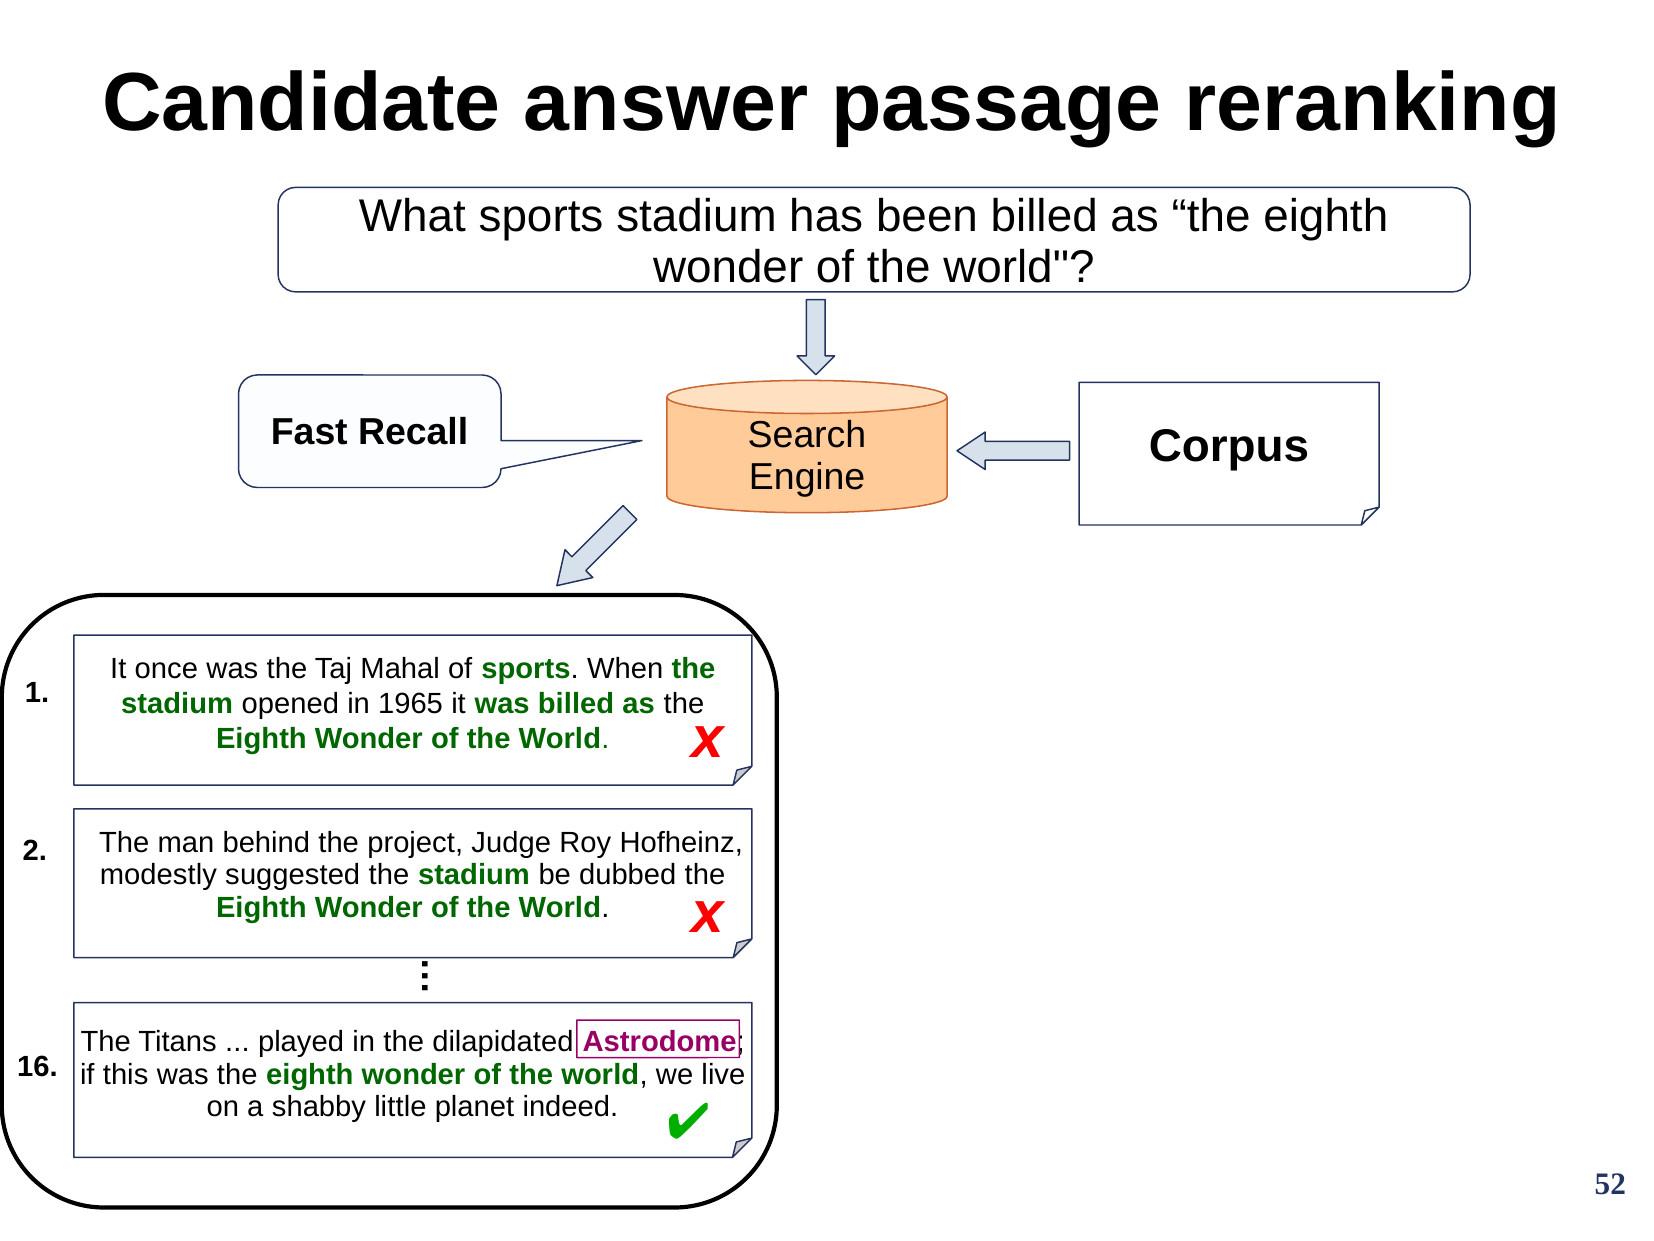

# Candidate answer passage reranking
What sports stadium has been billed as “the eighth wonder of the world"?

Fast Recall
Search
Engine
Corpus

1.
It once was the Taj Mahal of sports. When the stadium opened in 1965 it was billed as the Eighth Wonder of the World.
x
The man behind the project, Judge Roy Hofheinz, modestly suggested the stadium be dubbed the Eighth Wonder of the World.
2.
x
…
The Titans ... played in the dilapidated Astrodome; if this was the eighth wonder of the world, we live on a shabby little planet indeed.

16.
✔
52